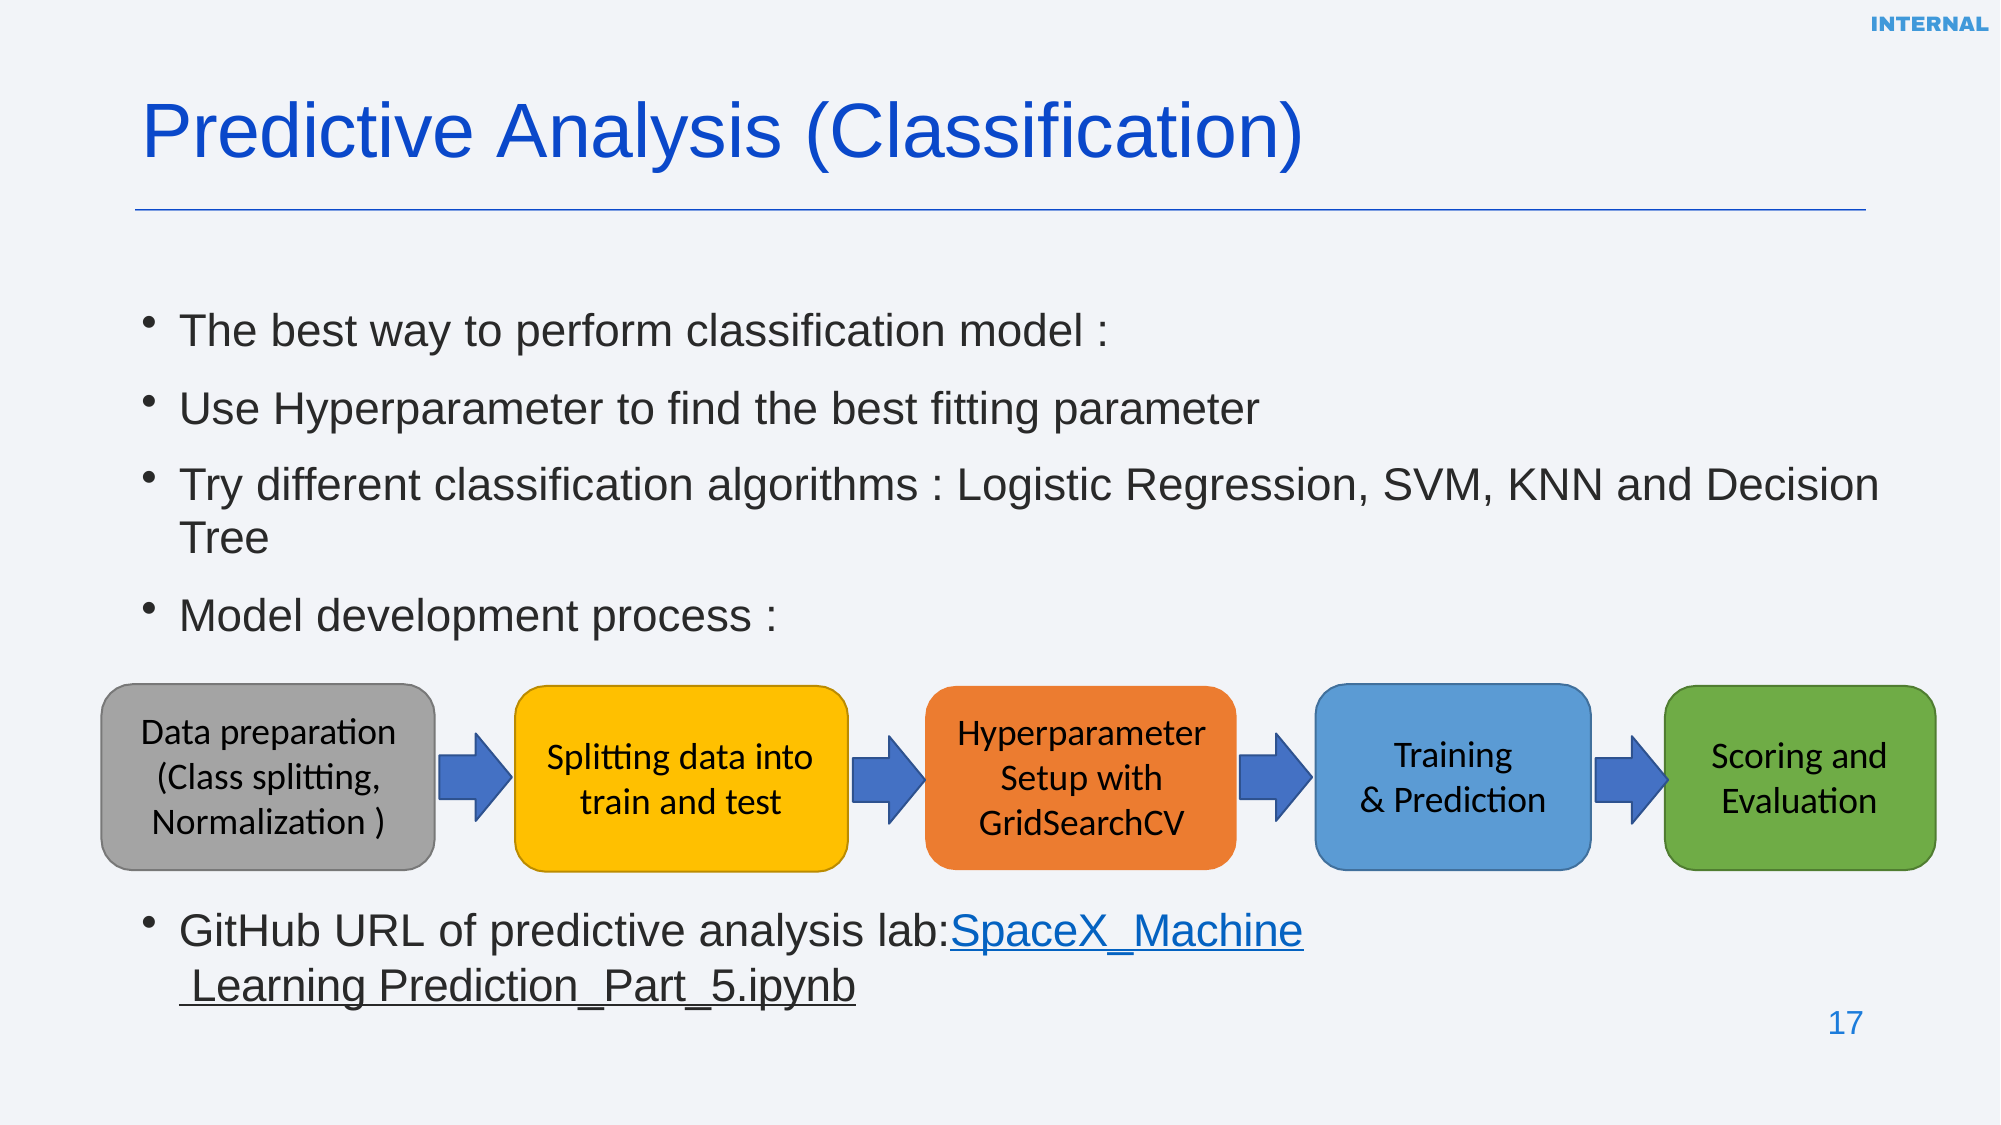

# Predictive Analysis (Classification)
The best way to perform classification model :
Use Hyperparameter to find the best fitting parameter
Try different classification algorithms : Logistic Regression, SVM, KNN and Decision
Tree
Model development process :

Data preparation (Class splitting, Normalization )
Hyperparameter Setup with GridSearchCV
Training
& Prediction
Scoring and Evaluation
Splitting data into train and test

GitHub URL of predictive analysis lab:SpaceX_Machine Learning Prediction_Part_5.ipynb
17